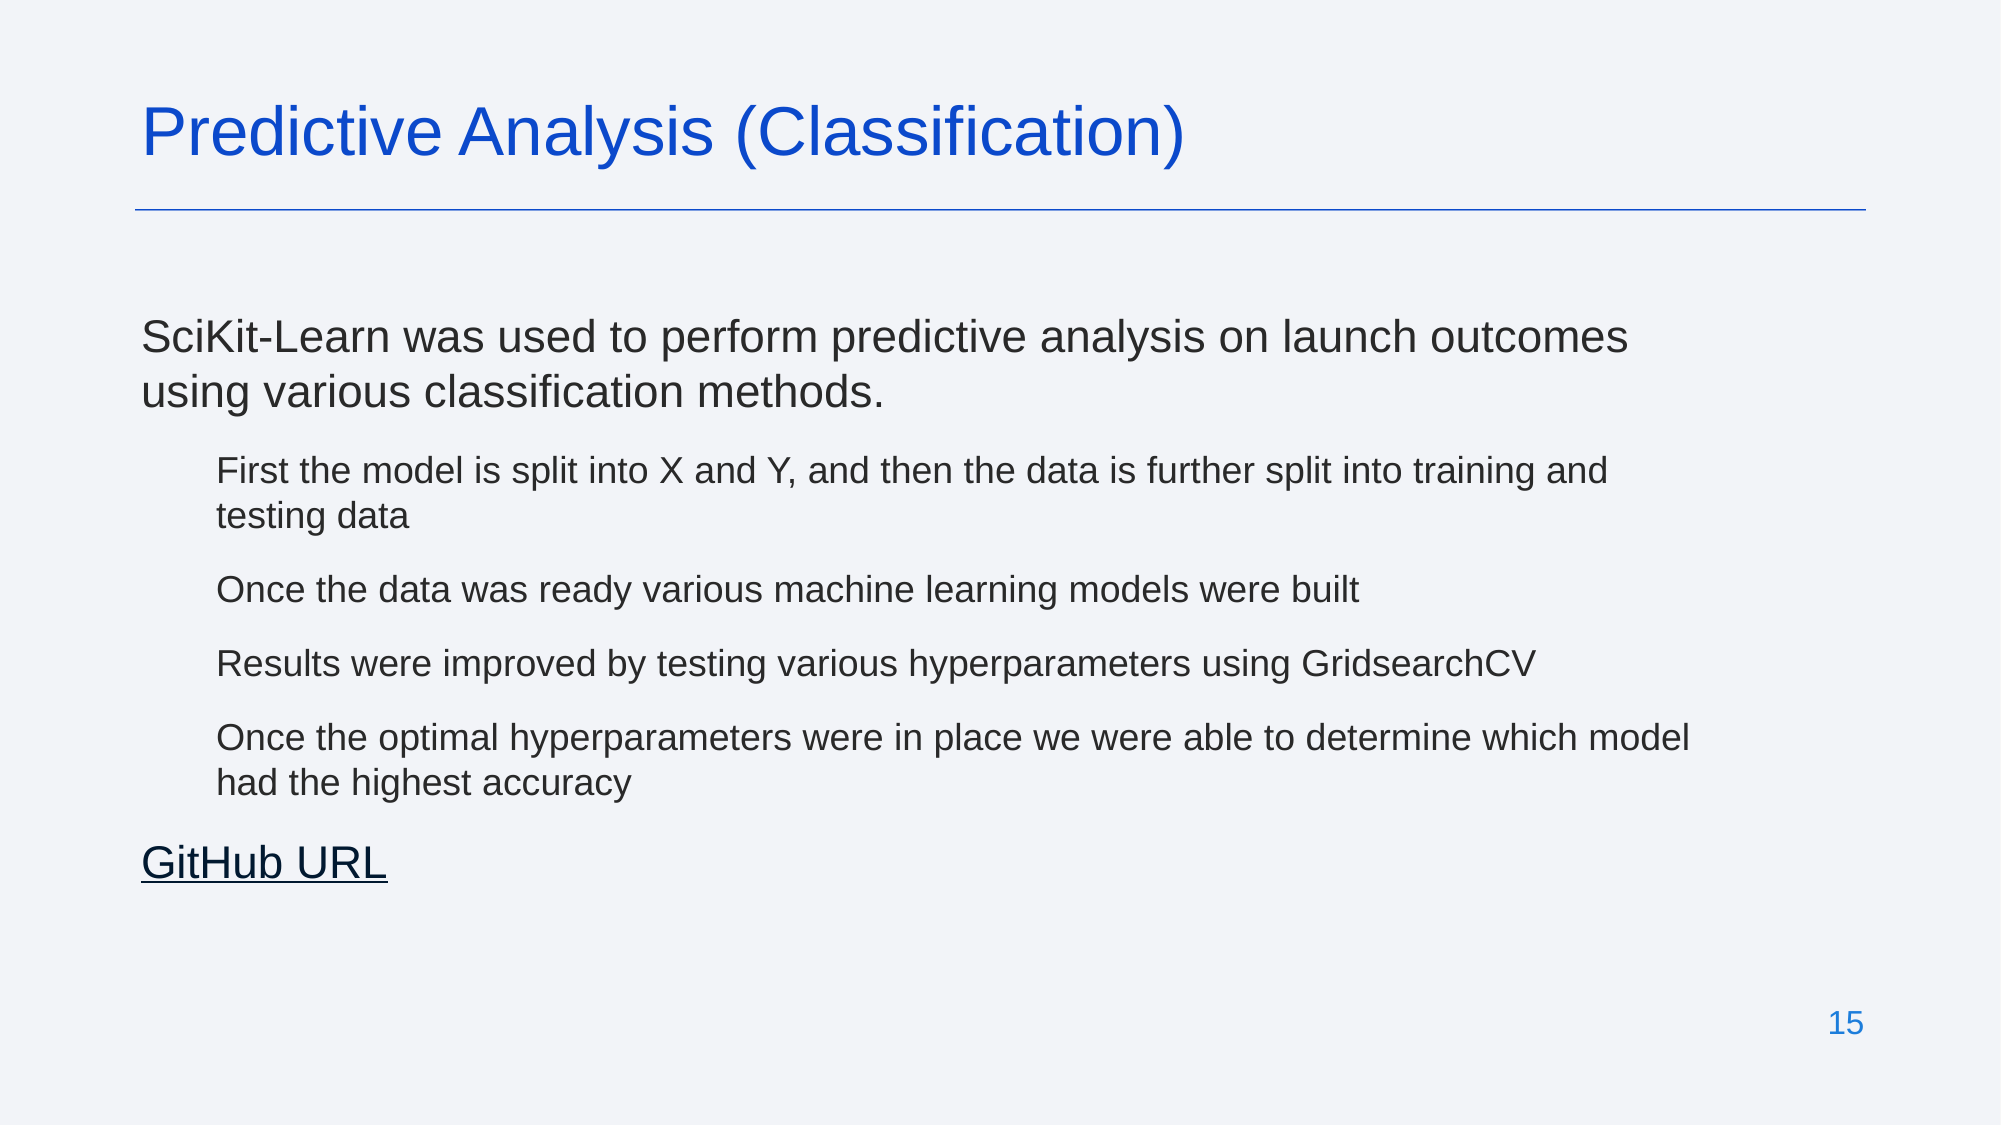

Predictive Analysis (Classification)
SciKit-Learn was used to perform predictive analysis on launch outcomes using various classification methods.
First the model is split into X and Y, and then the data is further split into training and testing data
Once the data was ready various machine learning models were built
Results were improved by testing various hyperparameters using GridsearchCV
Once the optimal hyperparameters were in place we were able to determine which model had the highest accuracy
GitHub URL
15